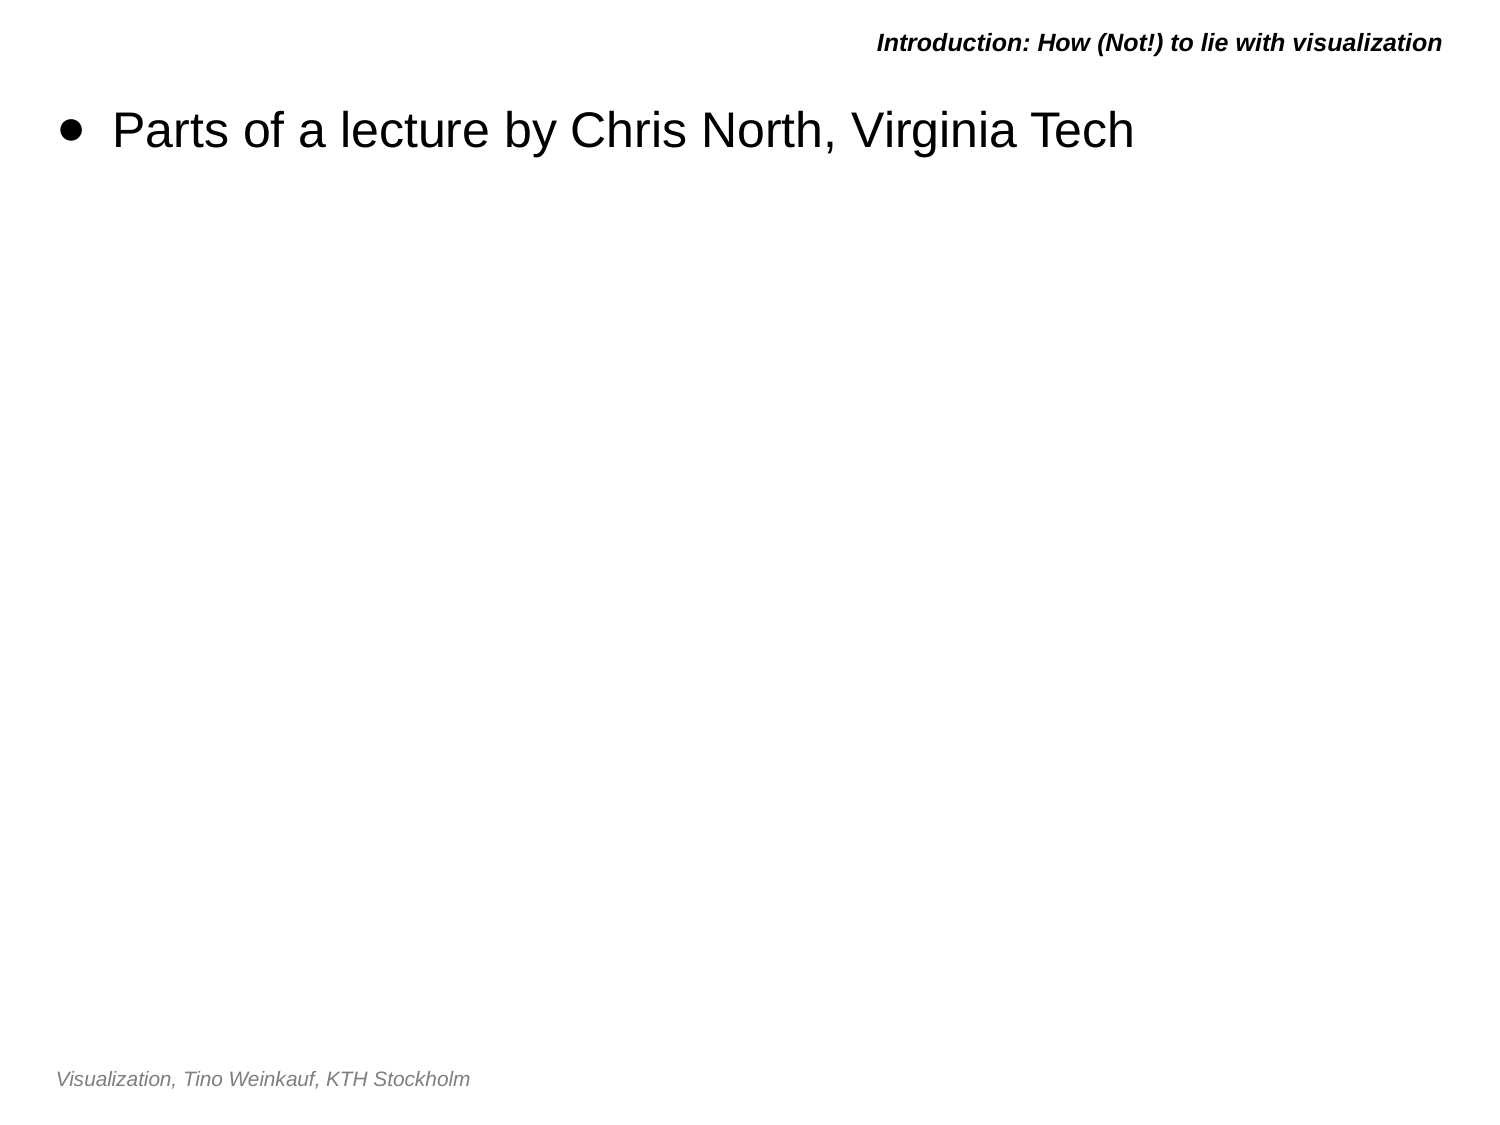

# Introduction: How (Not!) to lie with visualization
Parts of a lecture by Chris North, Virginia Tech